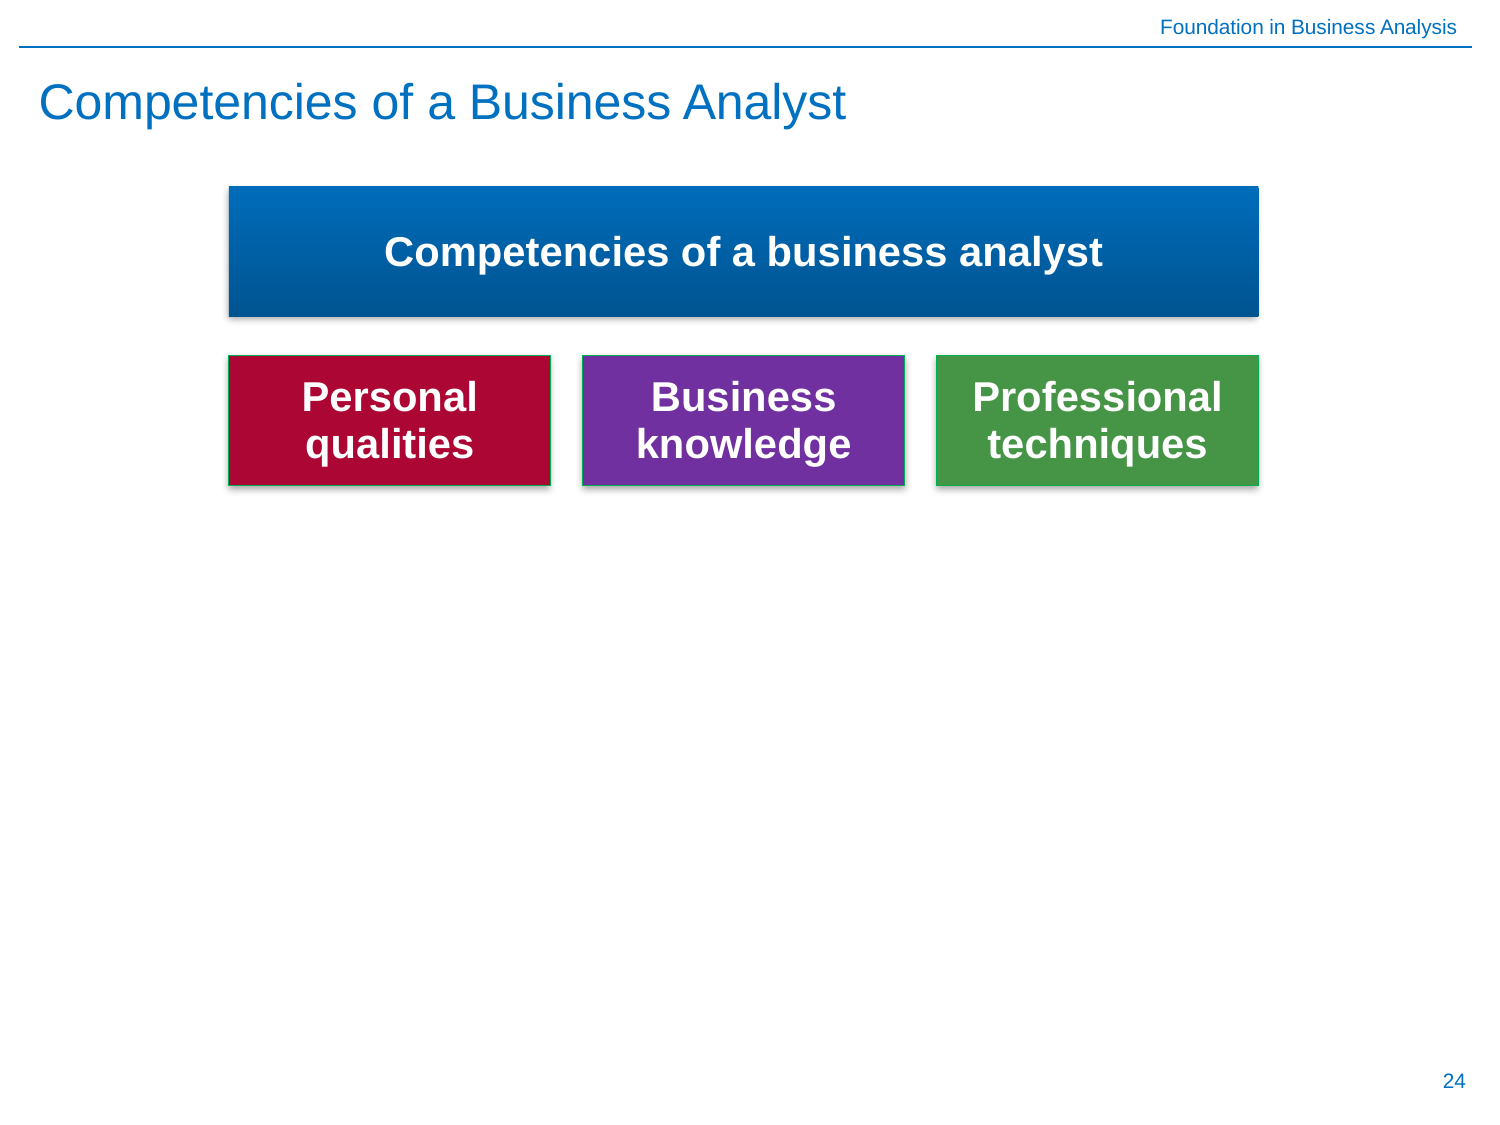

# Competencies of a Business Analyst
Competencies of a business analyst
Personal qualities
Business knowledge
Professional techniques